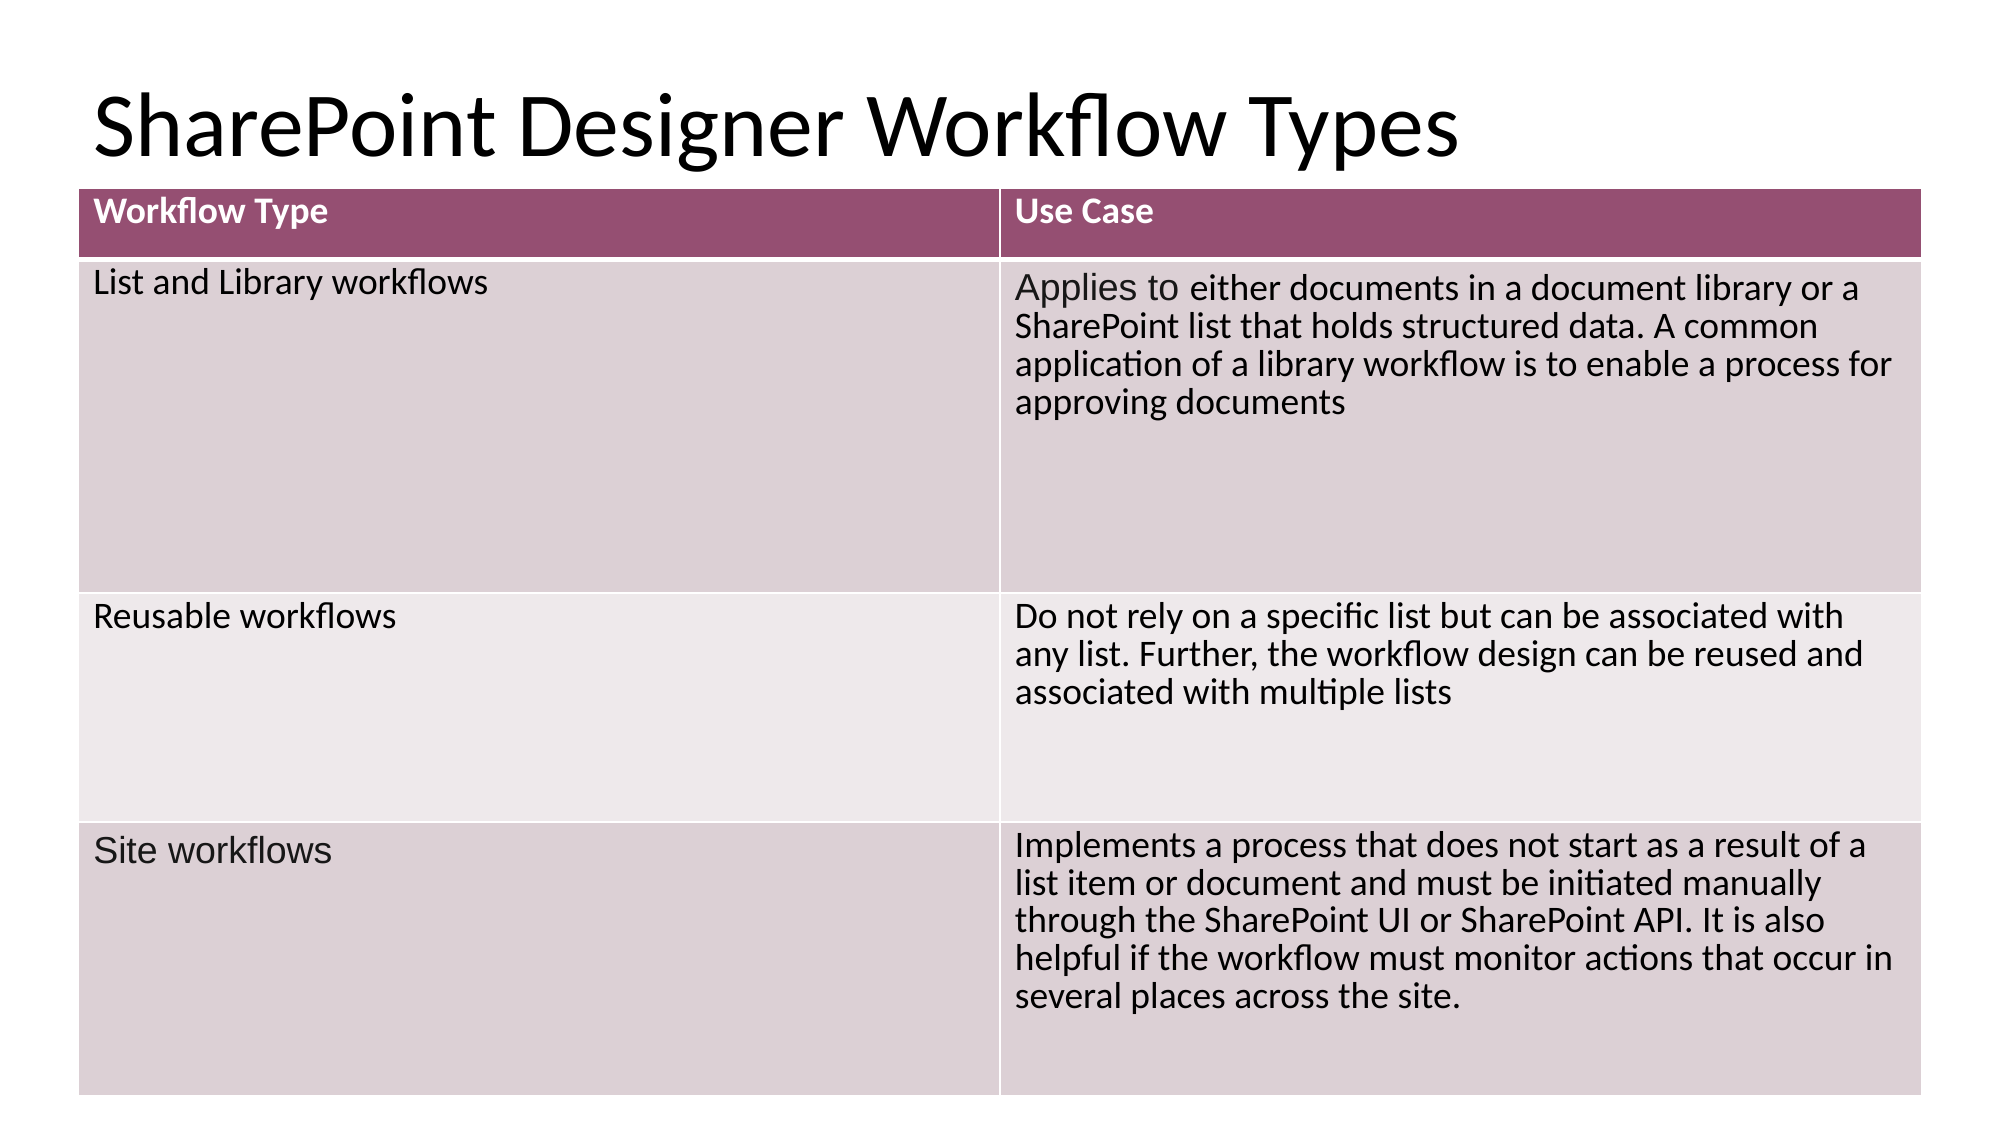

# SharePoint Designer Workflow Types
| Workflow Type | Use Case |
| --- | --- |
| List and Library workflows | Applies to either documents in a document library or a SharePoint list that holds structured data. A common application of a library workflow is to enable a process for approving documents |
| Reusable workflows | Do not rely on a specific list but can be associated with any list. Further, the workflow design can be reused and associated with multiple lists |
| Site workflows | Implements a process that does not start as a result of a list item or document and must be initiated manually through the SharePoint UI or SharePoint API. It is also helpful if the workflow must monitor actions that occur in several places across the site. |